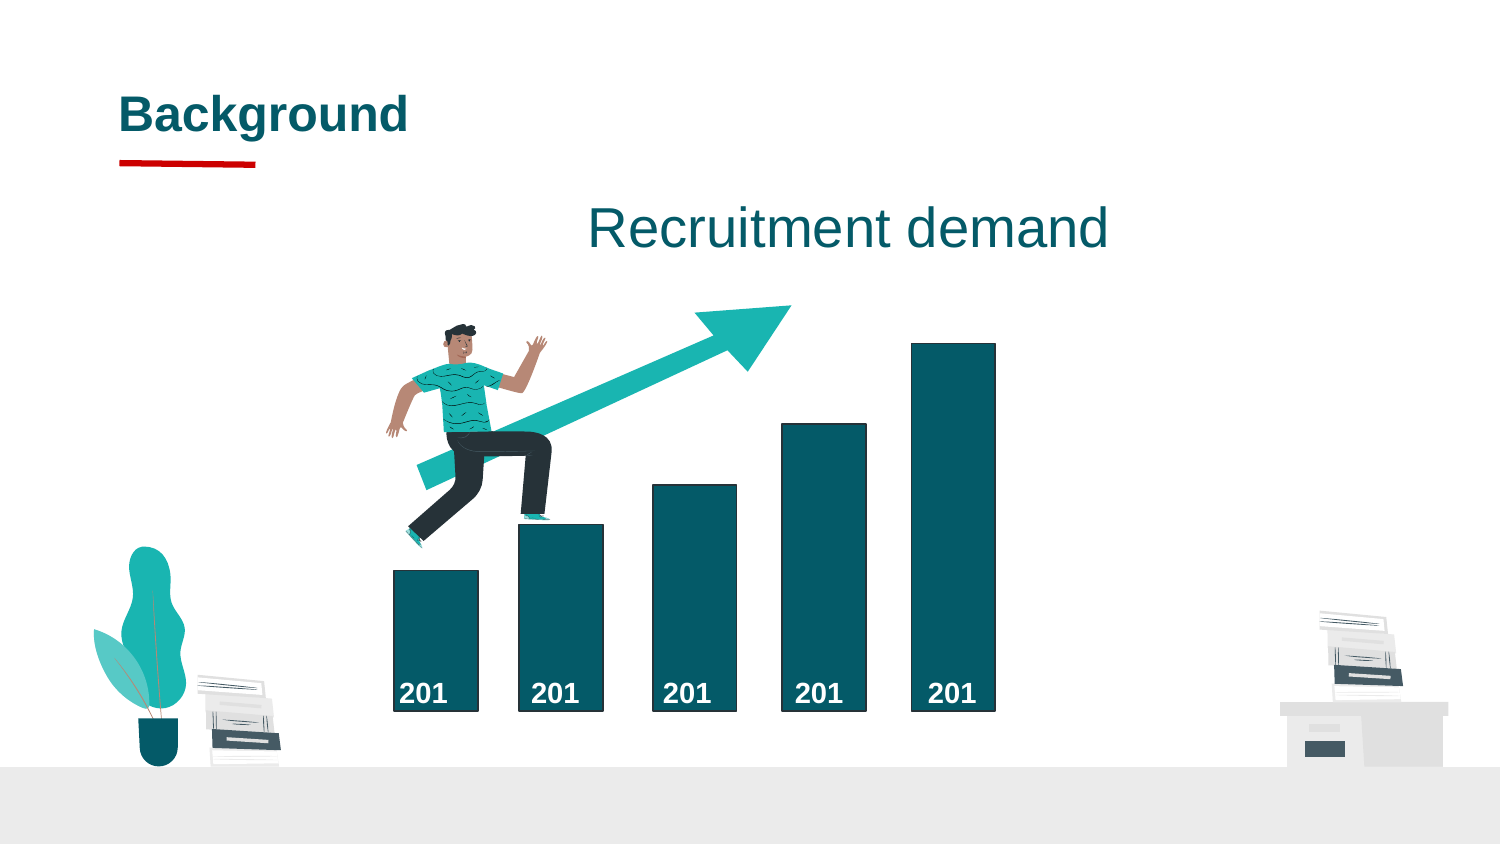

Background
# Recruitment demand

2015
2016
2017
2018
2019
2015
2016
2017
2018
2019